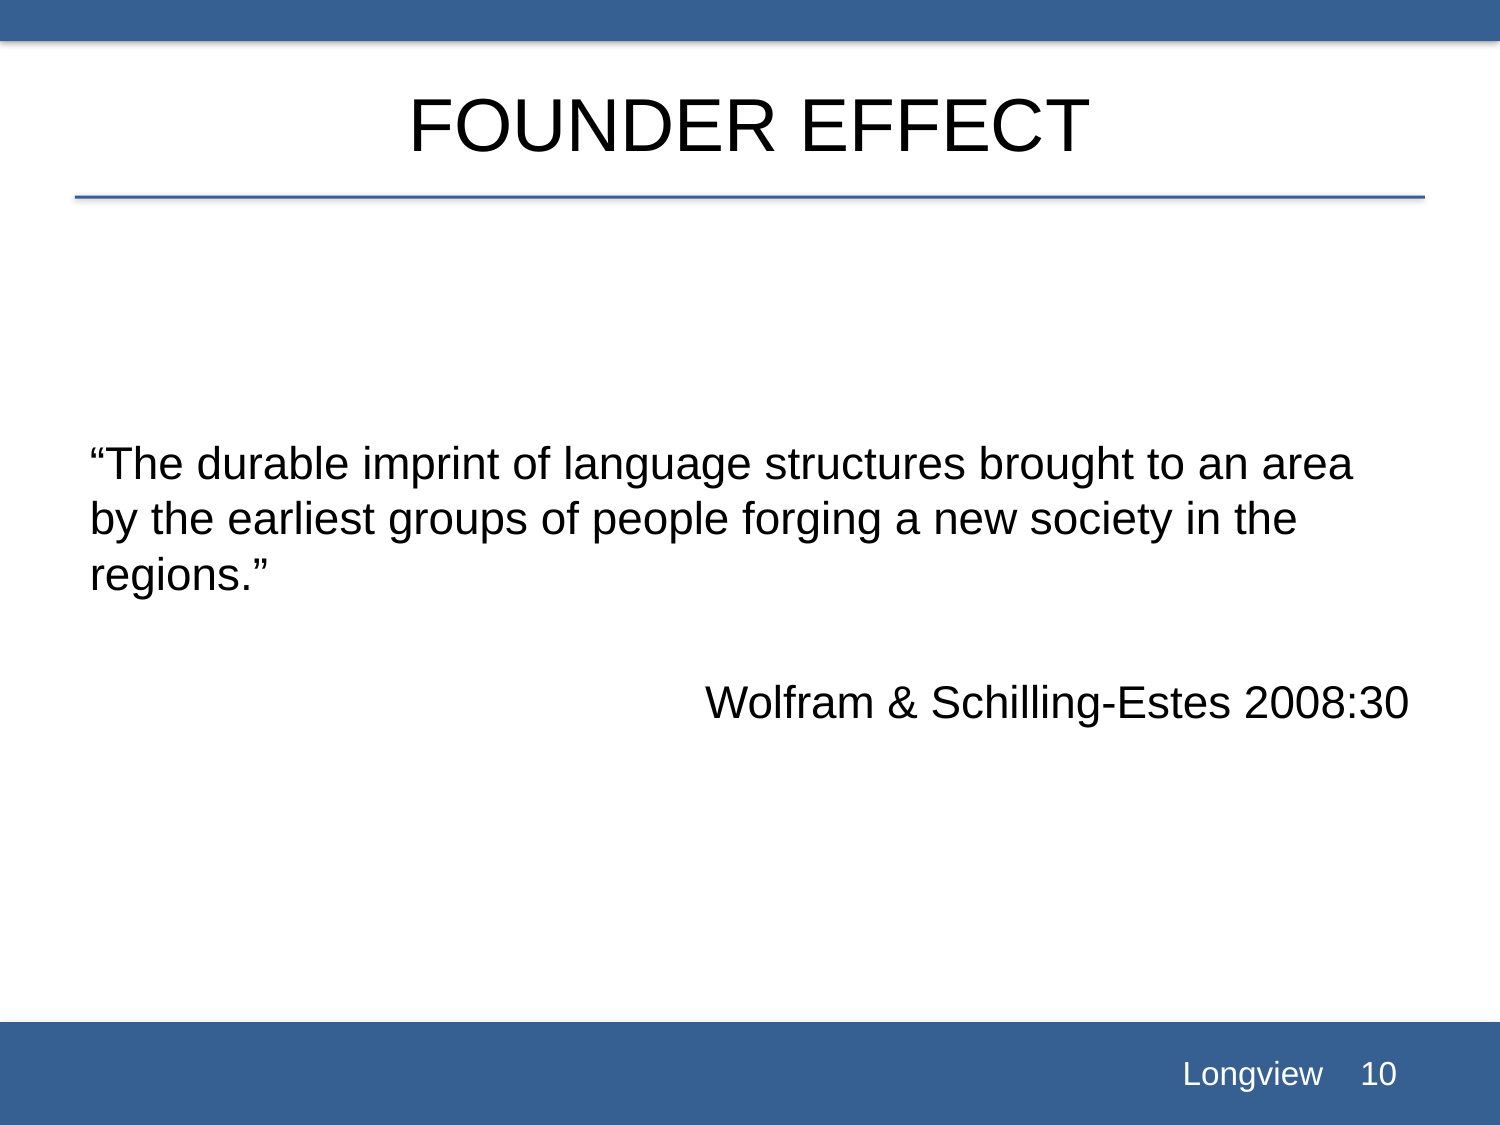

# Founder Effect
“The durable imprint of language structures brought to an area by the earliest groups of people forging a new society in the regions.”

Wolfram & Schilling-Estes 2008:30

Longview    10